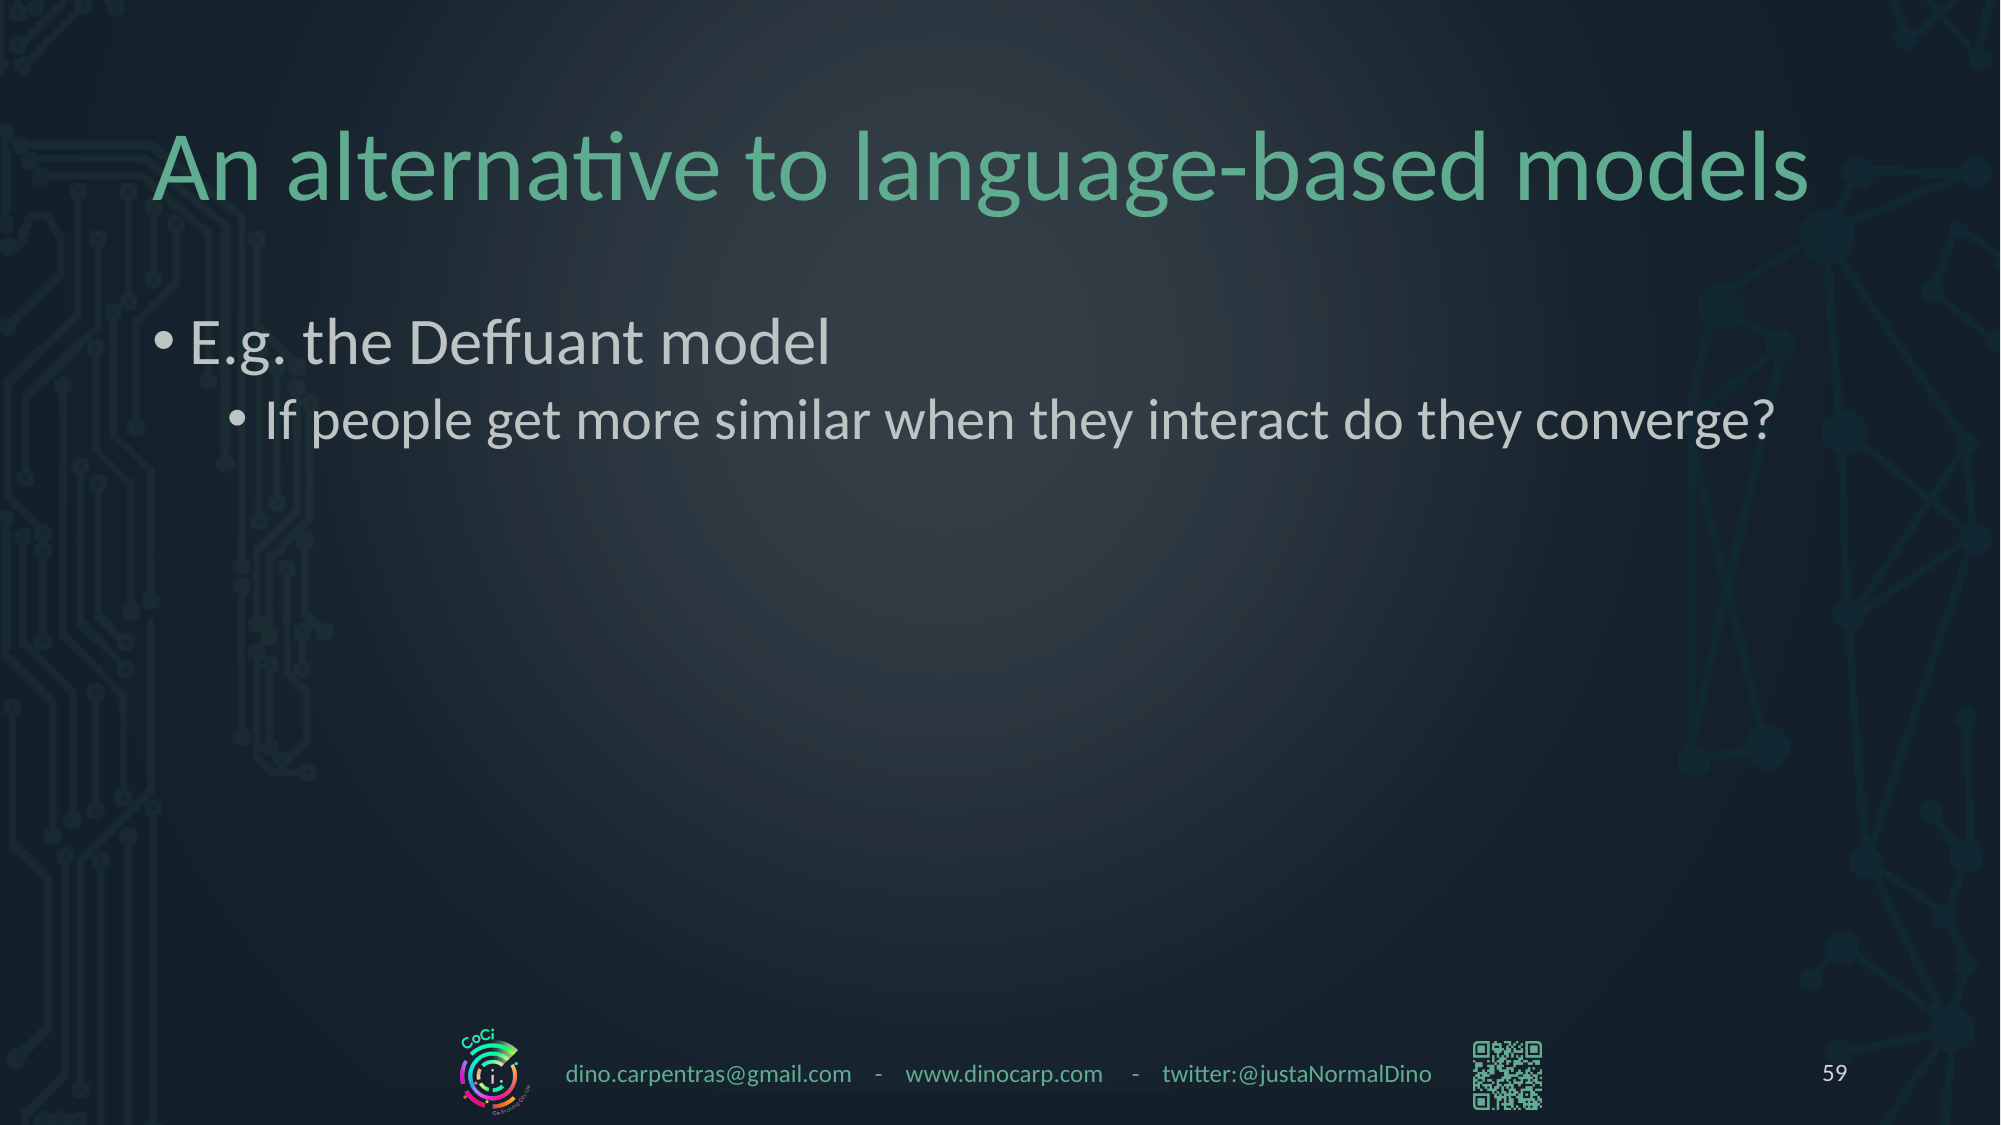

# An alternative to language-based models
E.g. the Deffuant model
If people get more similar when they interact do they converge?
59